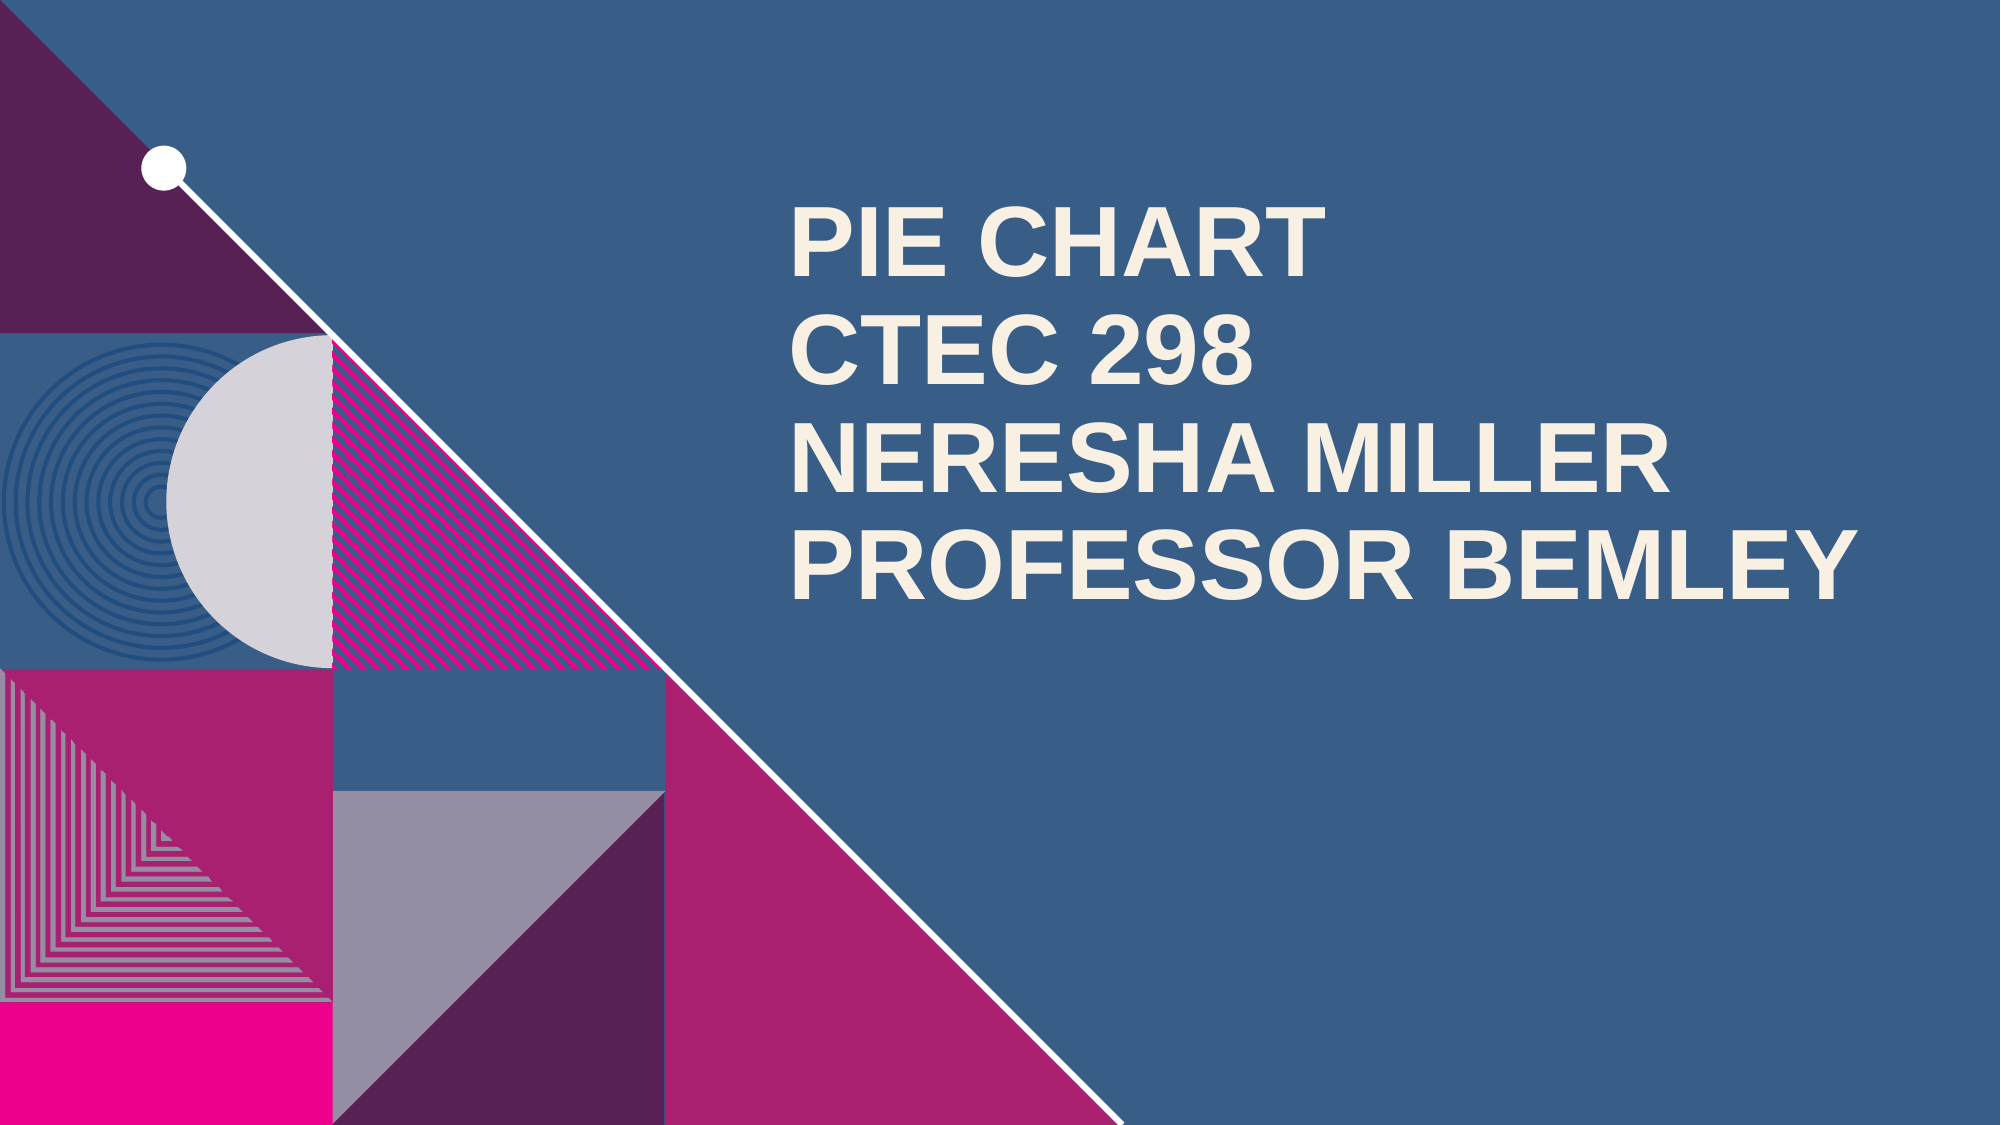

# Pie Chart CTEC 298 Neresha Miller Professor Bemley